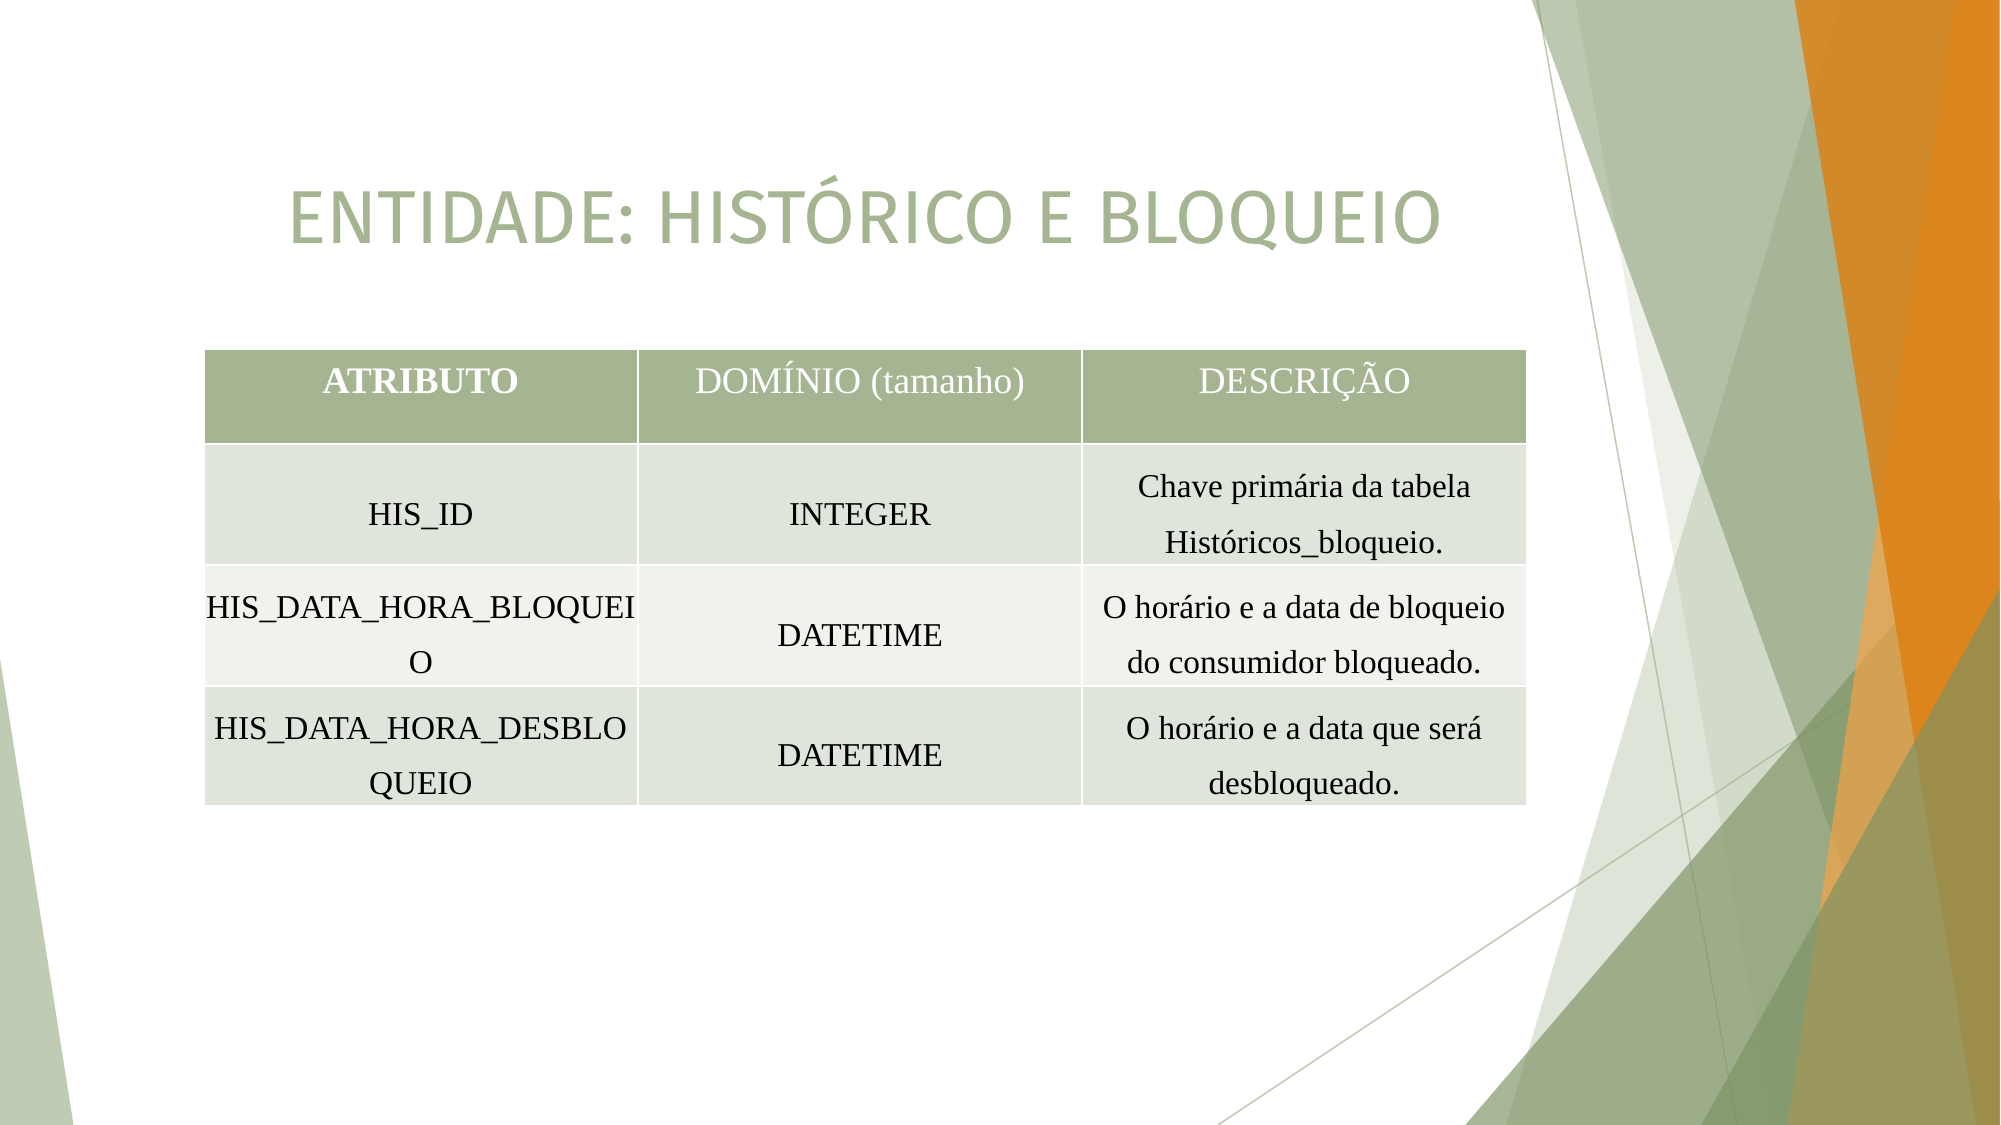

# ENTIDADE: HISTÓRICO E BLOQUEIO
| ATRIBUTO | DOMÍNIO (tamanho) | DESCRIÇÃO |
| --- | --- | --- |
| HIS\_ID | INTEGER | Chave primária da tabela Históricos\_bloqueio. |
| HIS\_DATA\_HORA\_BLOQUEIO | DATETIME | O horário e a data de bloqueio do consumidor bloqueado. |
| HIS\_DATA\_HORA\_DESBLOQUEIO | DATETIME | O horário e a data que será desbloqueado. |